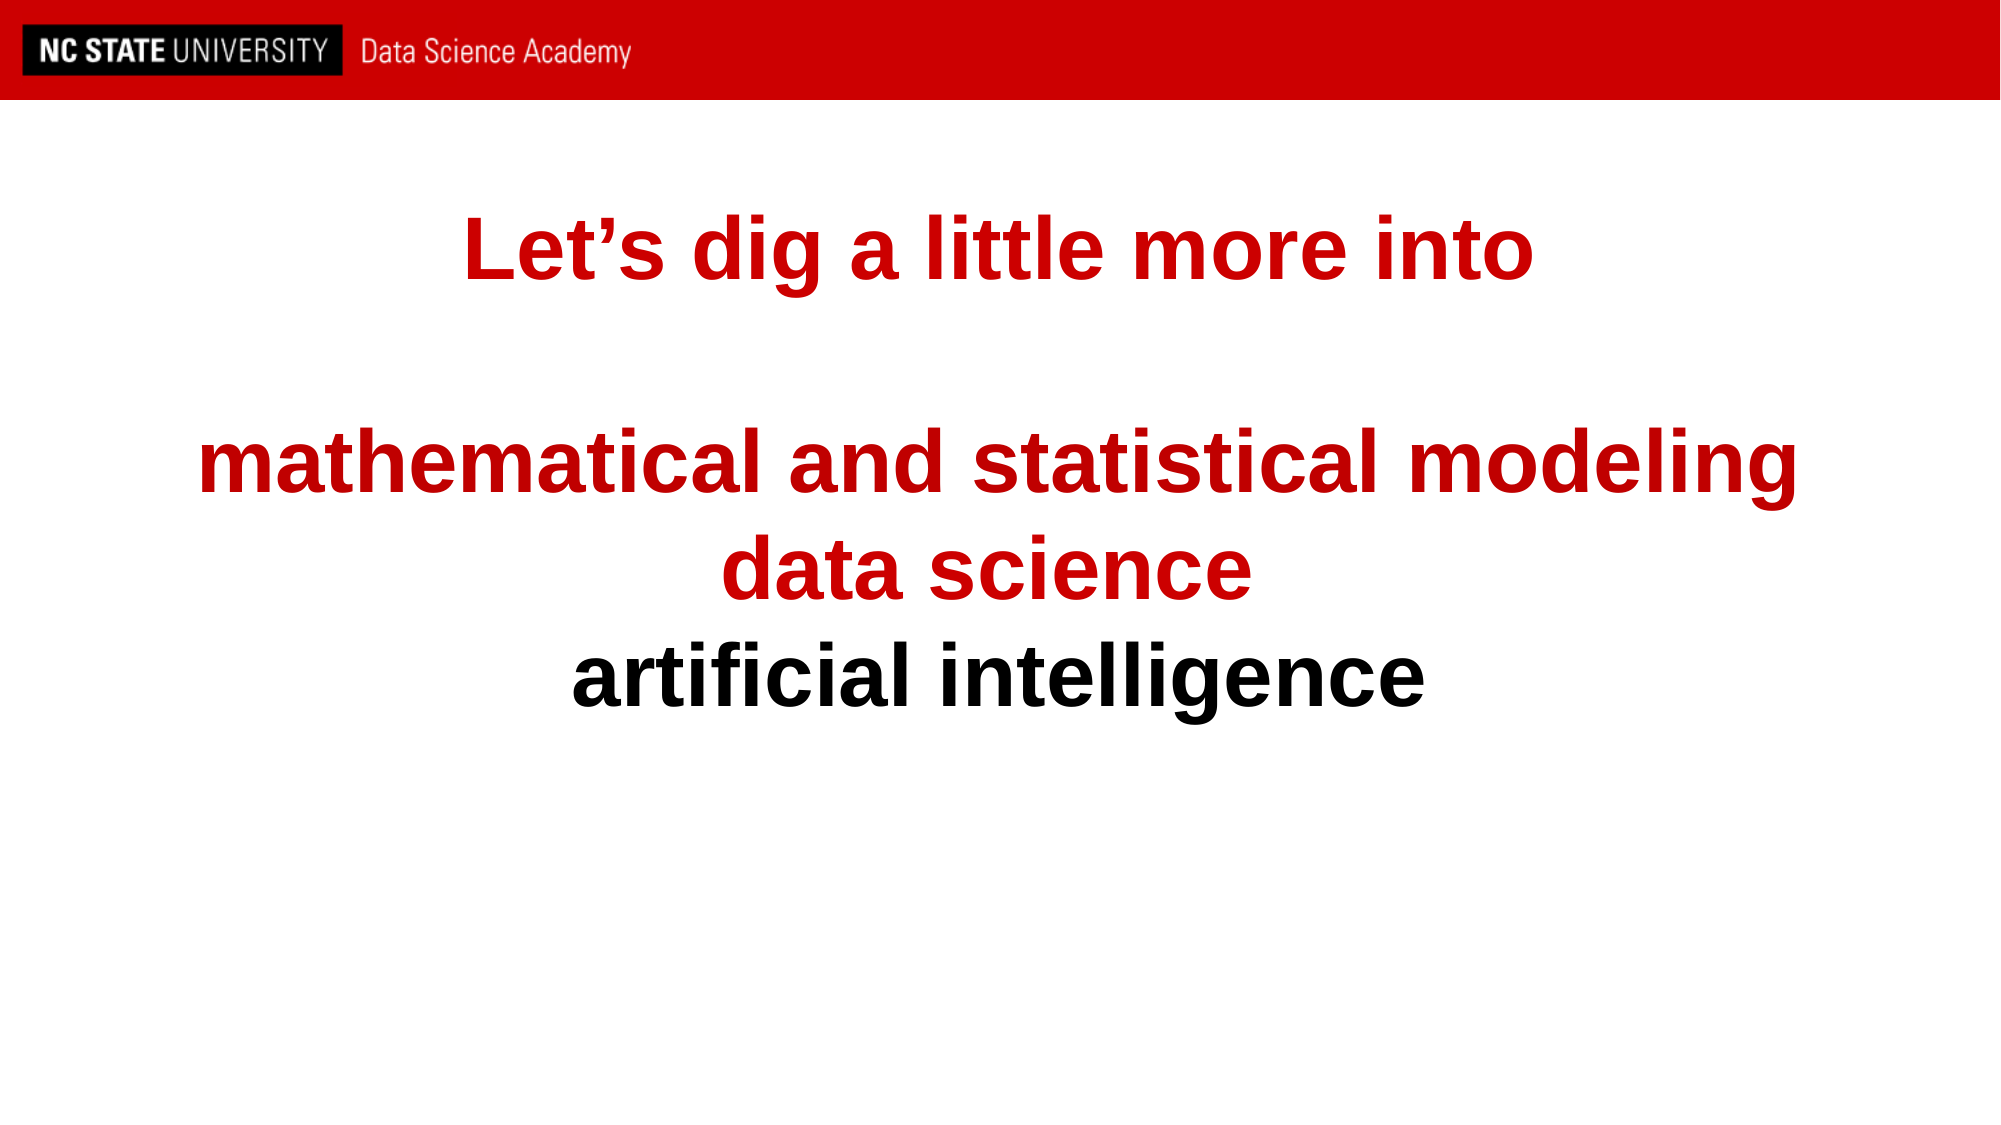

# Let’s dig a little more into mathematical and statistical modeling data science artificial intelligence